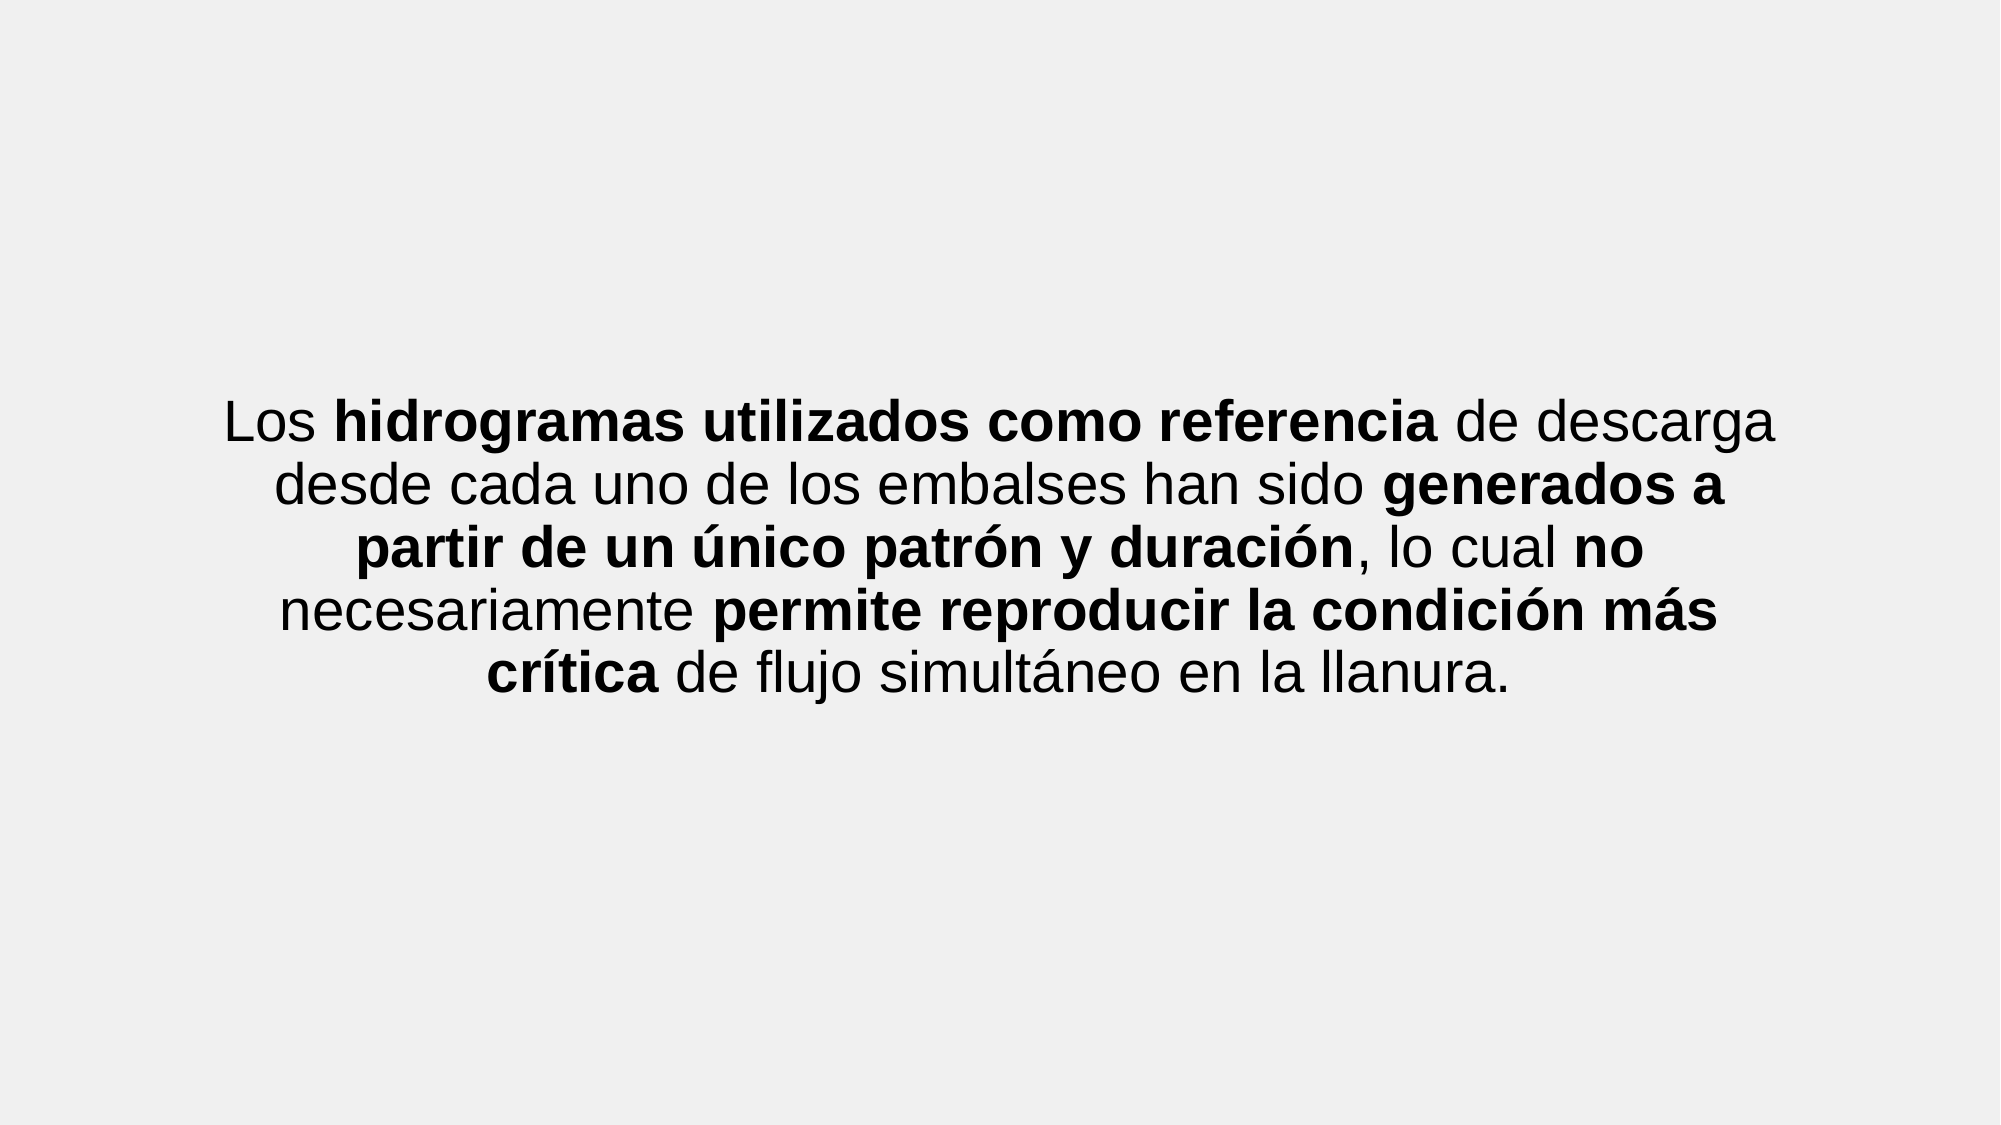

# Los hidrogramas utilizados como referencia de descarga desde cada uno de los embalses han sido generados a partir de un único patrón y duración, lo cual no necesariamente permite reproducir la condición más crítica de flujo simultáneo en la llanura.